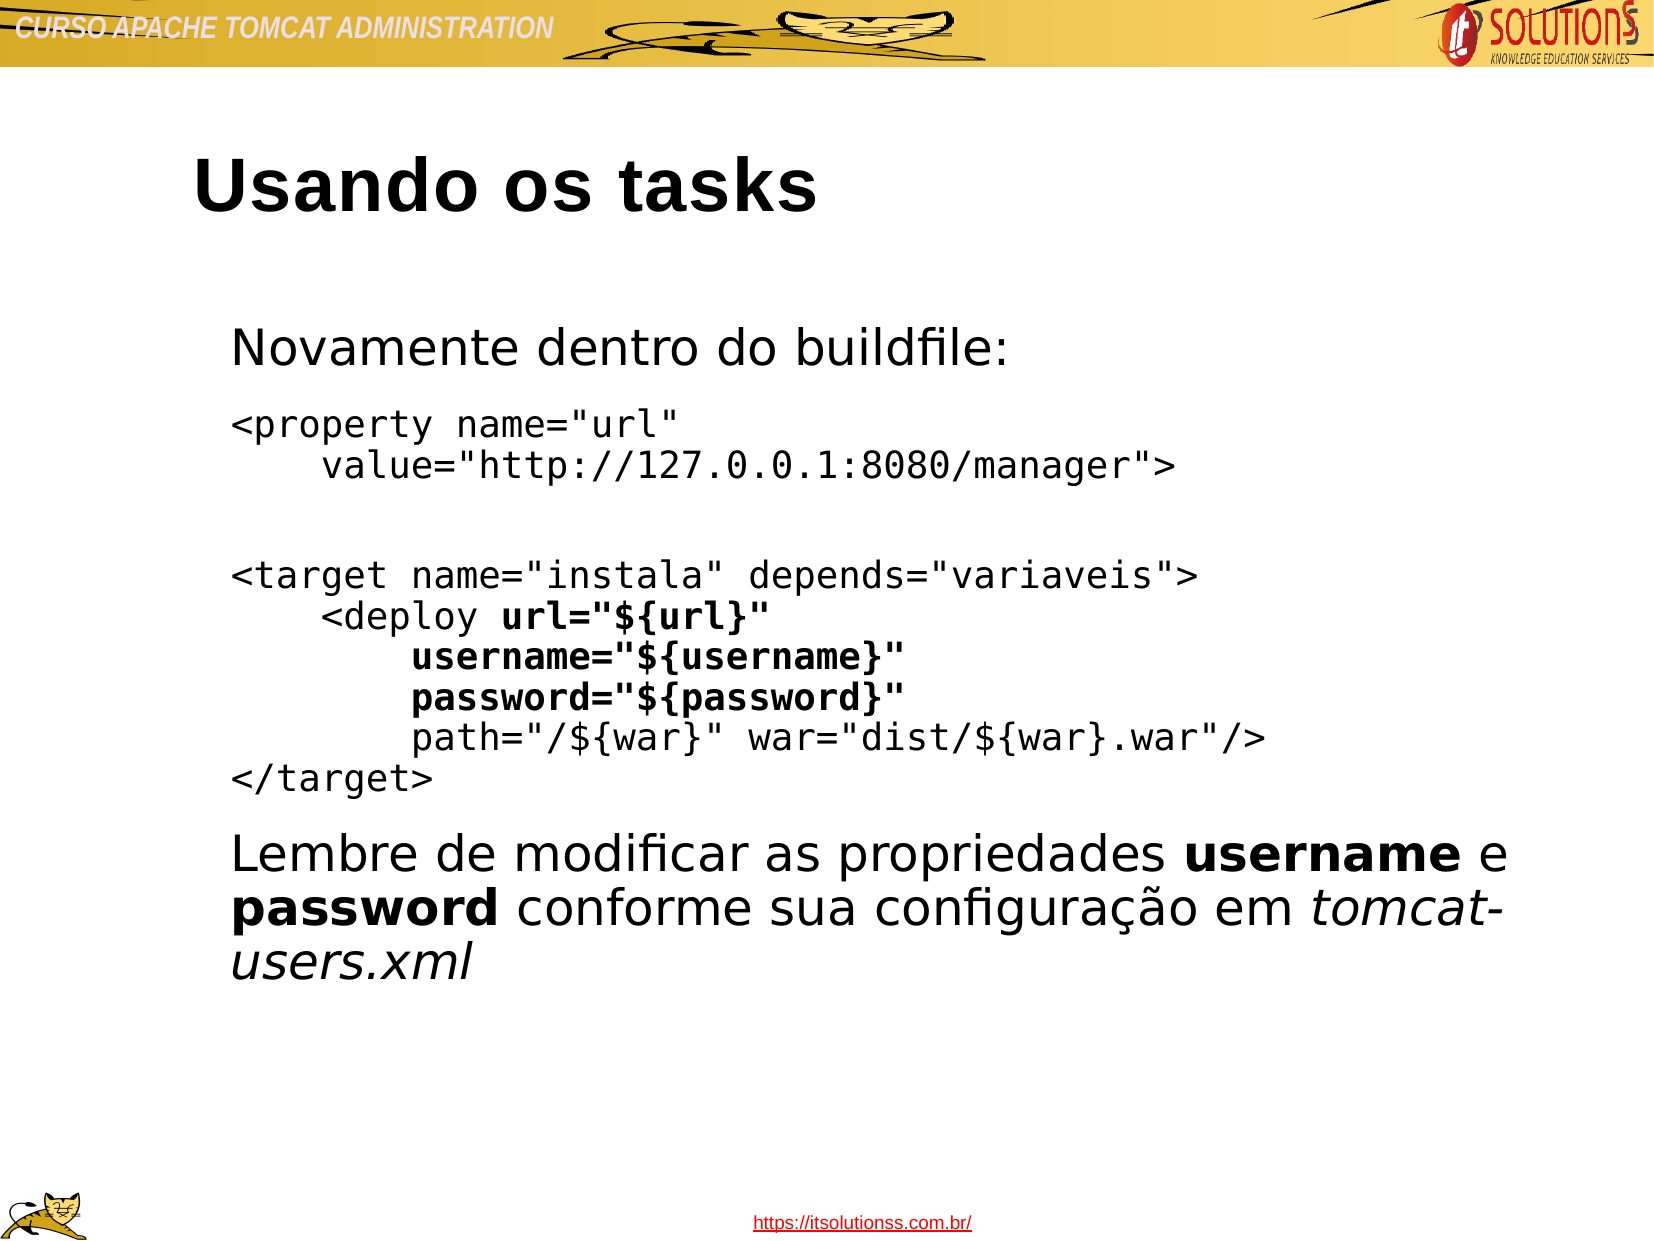

Usando os tasks
Novamente dentro do buildfile:
<property name="url"
    value="http://127.0.0.1:8080/manager">
<target name="instala" depends="variaveis">
    <deploy url="${url}"
        username="${username}"
        password="${password}"
        path="/${war}" war="dist/${war}.war"/>
</target>
Lembre de modificar as propriedades username e password conforme sua configuração em tomcat-users.xml